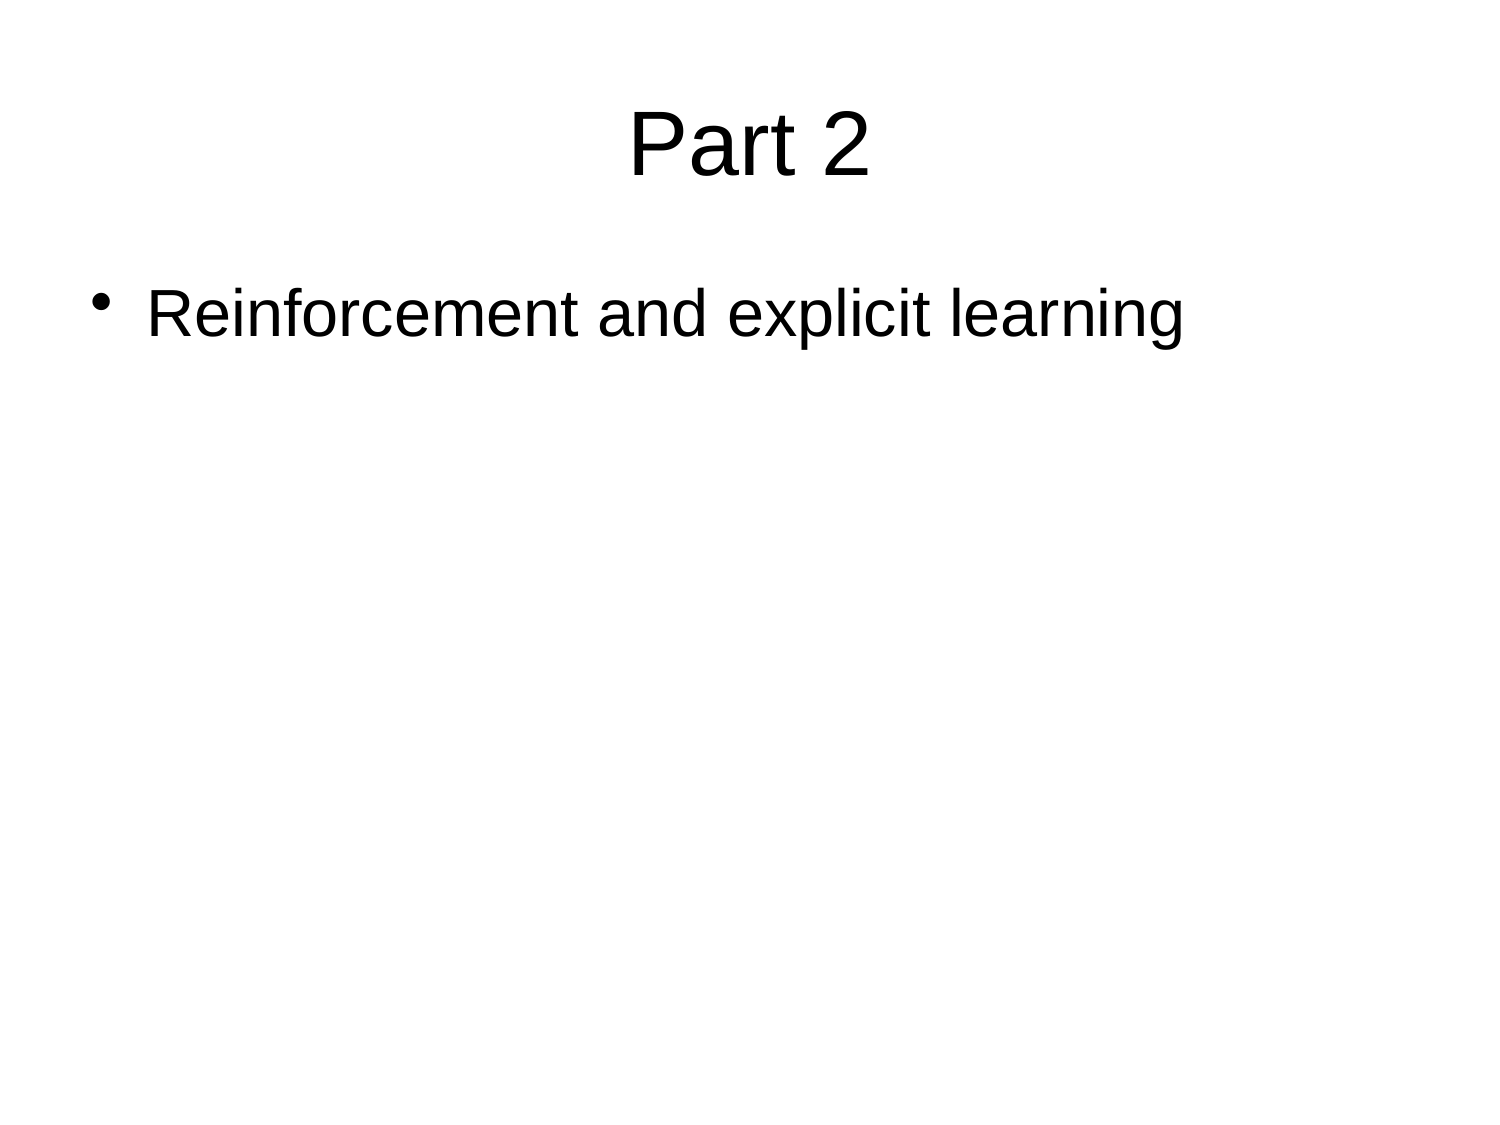

# Part 2
Reinforcement and explicit learning